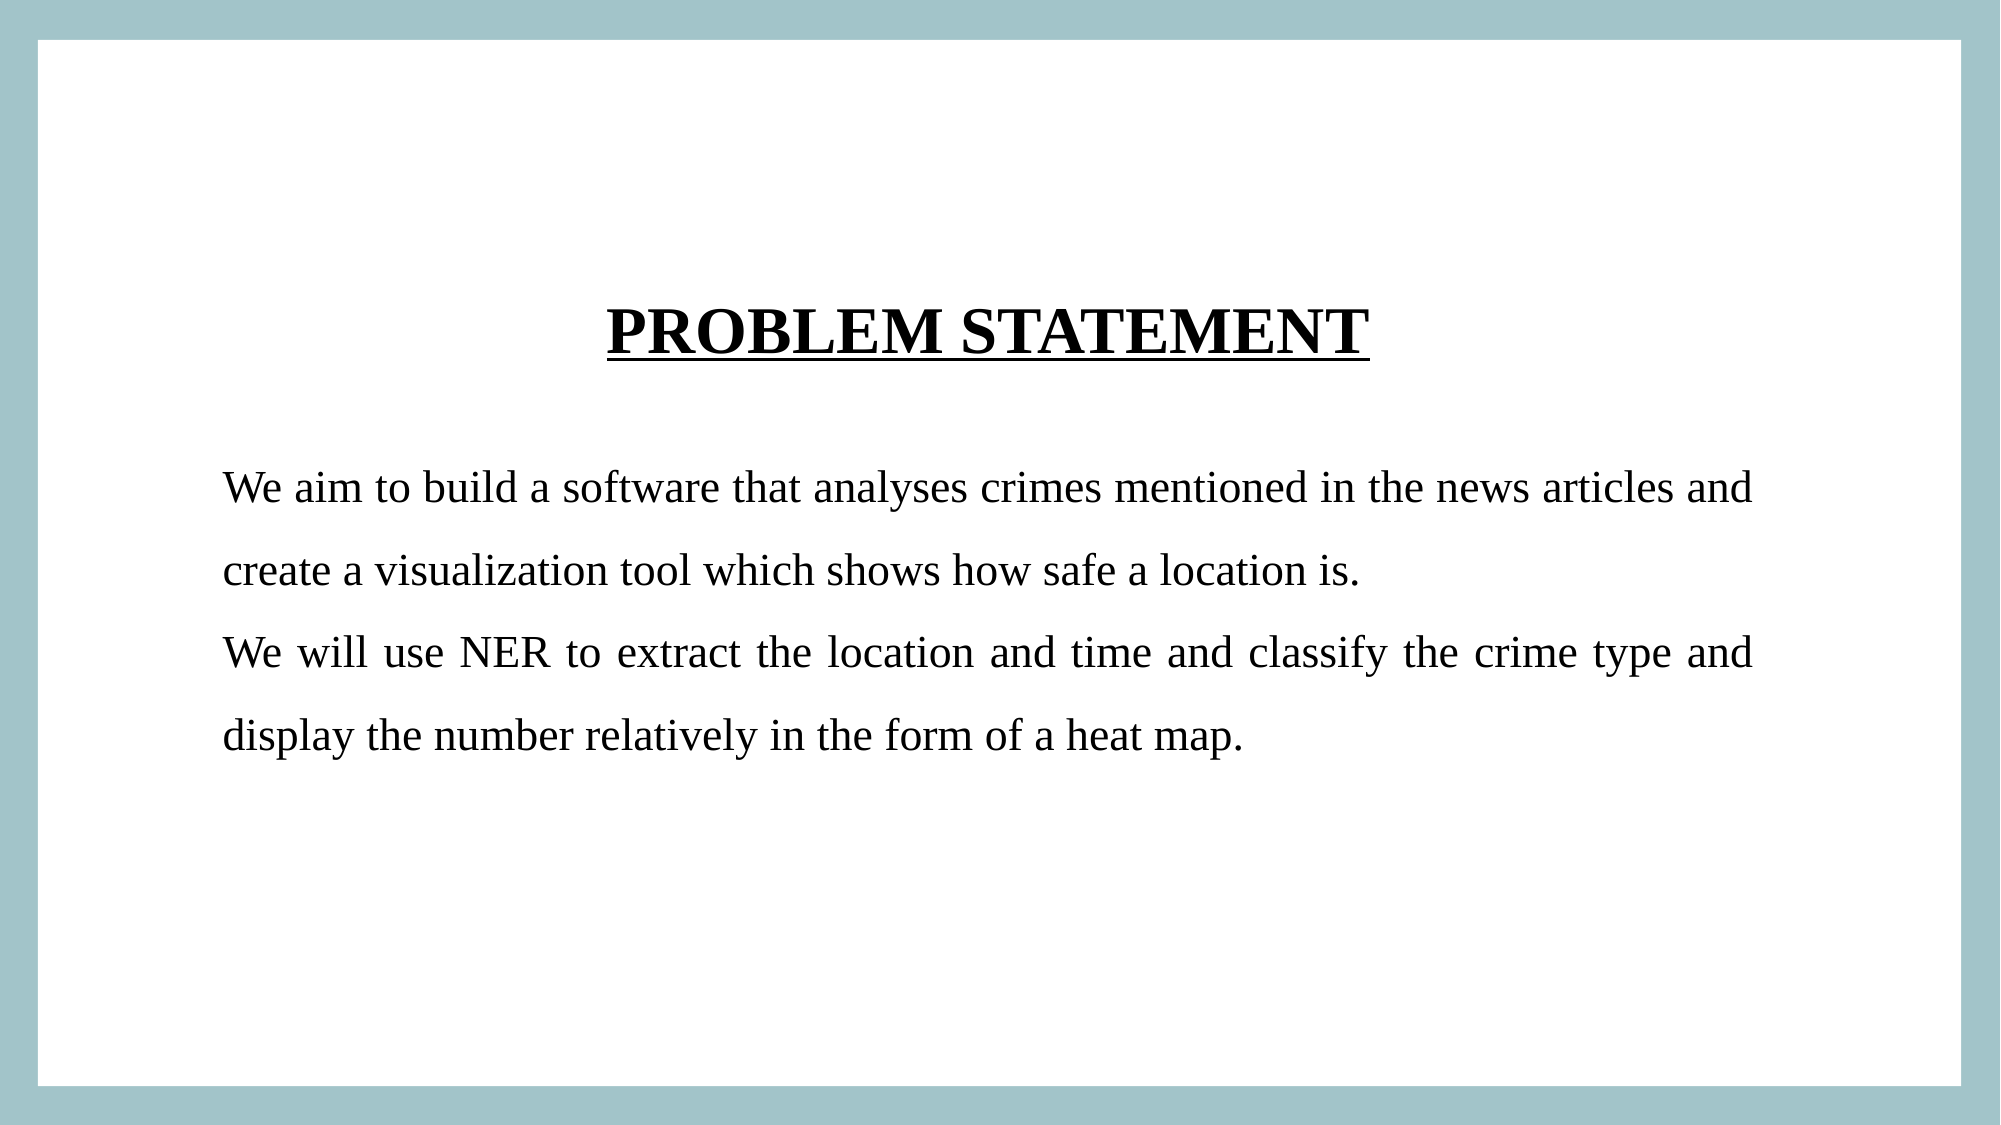

PROBLEM STATEMENT

We aim to build a software that analyses crimes mentioned in the news articles and create a visualization tool which shows how safe a location is.
We will use NER to extract the location and time and classify the crime type and display the number relatively in the form of a heat map.